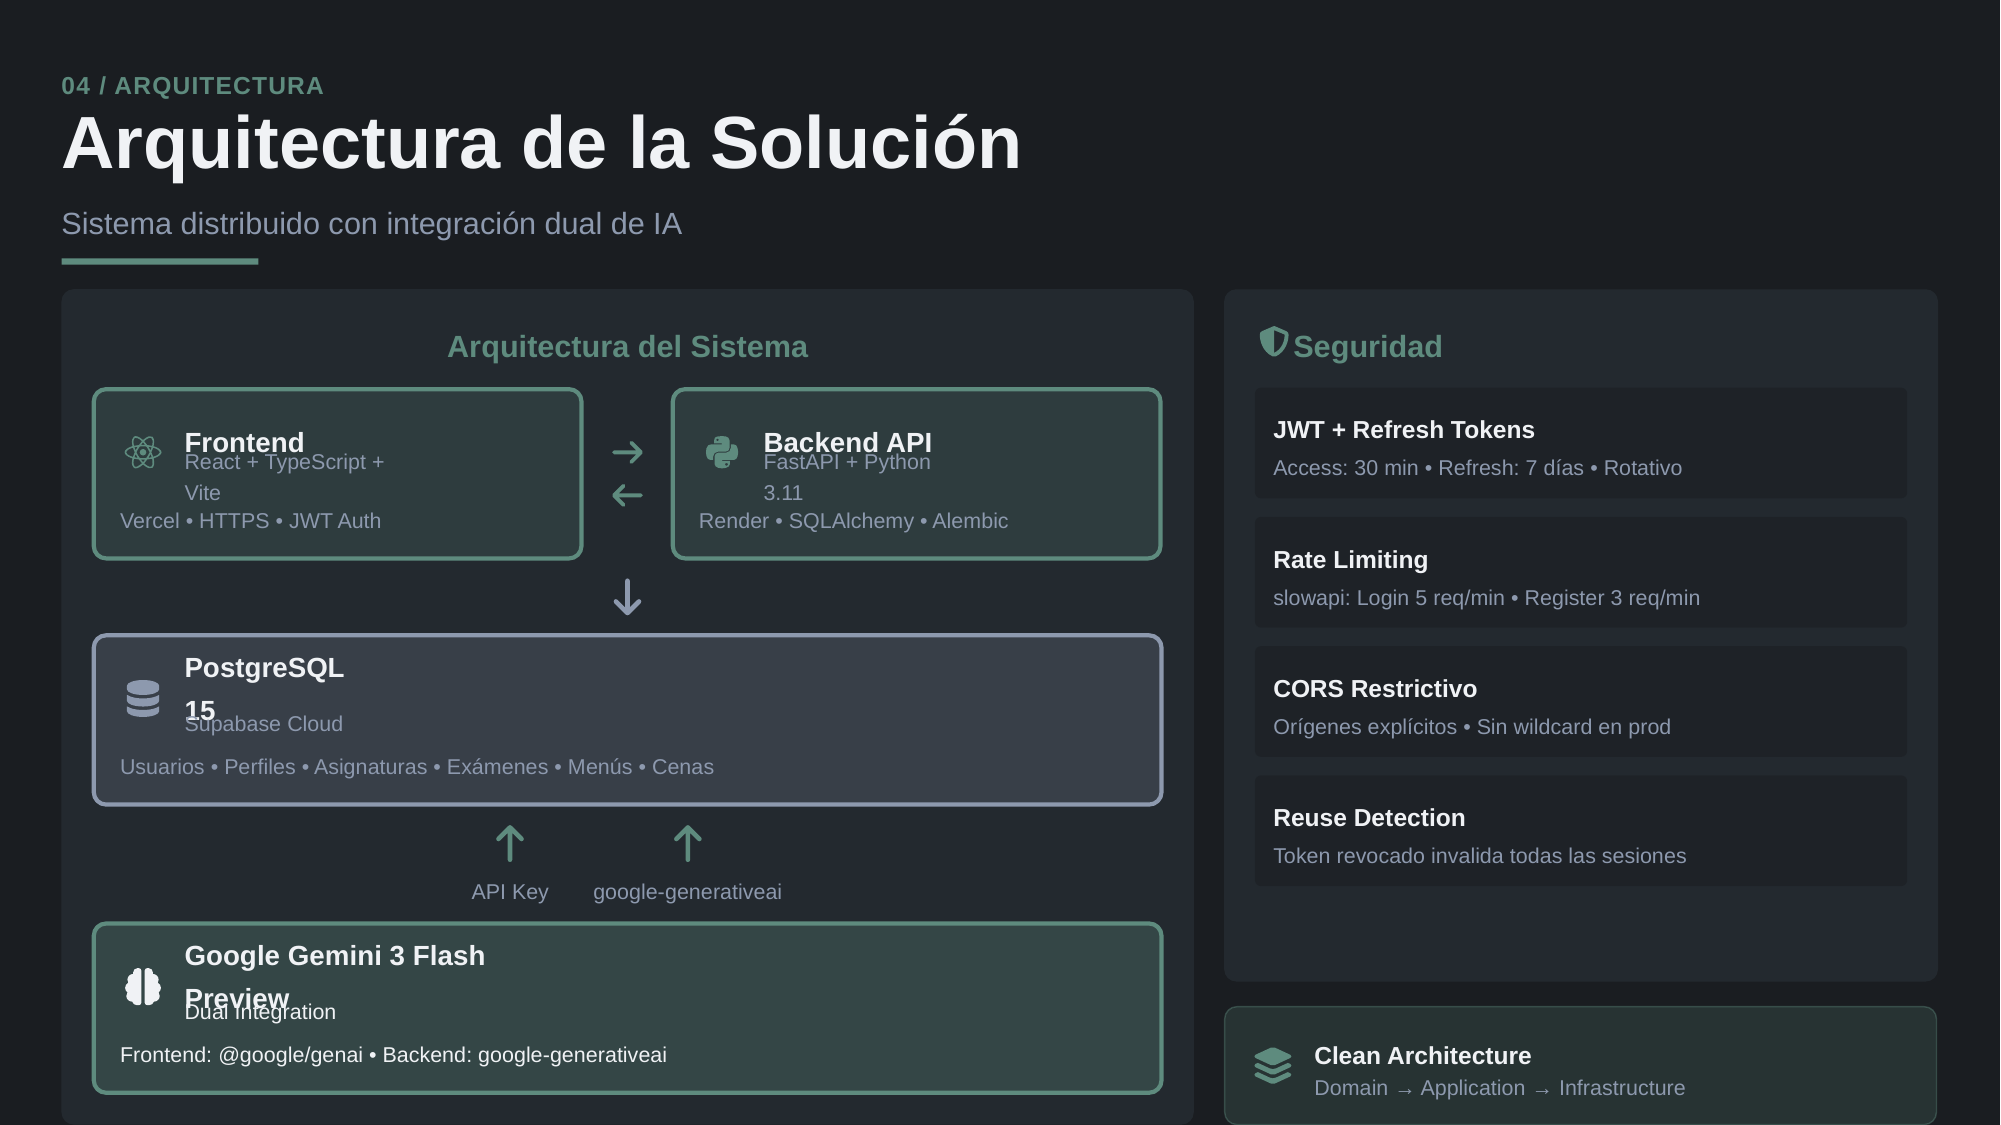

04 / ARQUITECTURA
Arquitectura de la Solución
Sistema distribuido con integración dual de IA

Arquitectura del Sistema
Seguridad

JWT + Refresh Tokens
Frontend
Backend API

Access: 30 min • Refresh: 7 días • Rotativo
React + TypeScript + Vite
FastAPI + Python 3.11

Vercel • HTTPS • JWT Auth
Render • SQLAlchemy • Alembic

Rate Limiting

slowapi: Login 5 req/min • Register 3 req/min

PostgreSQL 15
CORS Restrictivo

Supabase Cloud
Orígenes explícitos • Sin wildcard en prod
Usuarios • Perfiles • Asignaturas • Exámenes • Menús • Cenas

Reuse Detection

Token revocado invalida todas las sesiones
API Key
google-generativeai

Google Gemini 3 Flash Preview

Dual Integration

Clean Architecture
Frontend: @google/genai • Backend: google-generativeai

Domain → Application → Infrastructure